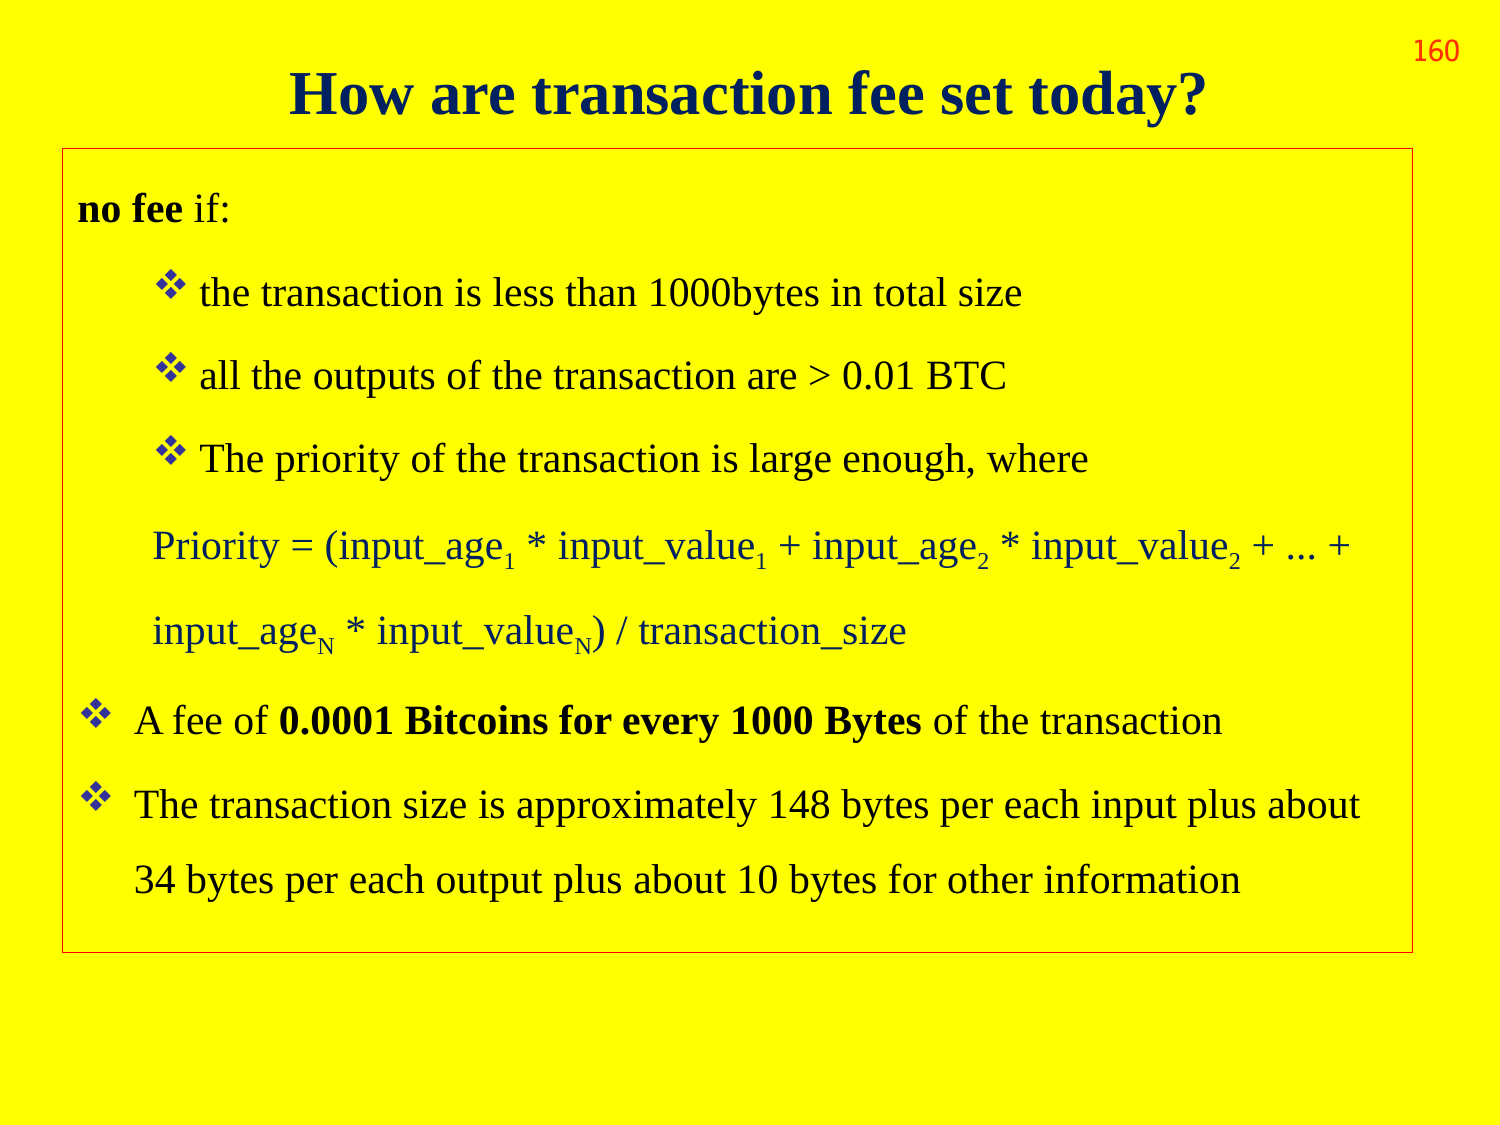

# How are transaction fee set today?
160
no fee if:
the transaction is less than 1000bytes in total size
all the outputs of the transaction are > 0.01 BTC
The priority of the transaction is large enough, where
Priority = (input_age1 * input_value1 + input_age2 * input_value2 + ... + input_ageN * input_valueN) / transaction_size
A fee of 0.0001 Bitcoins for every 1000 Bytes of the transaction
The transaction size is approximately 148 bytes per each input plus about 34 bytes per each output plus about 10 bytes for other information